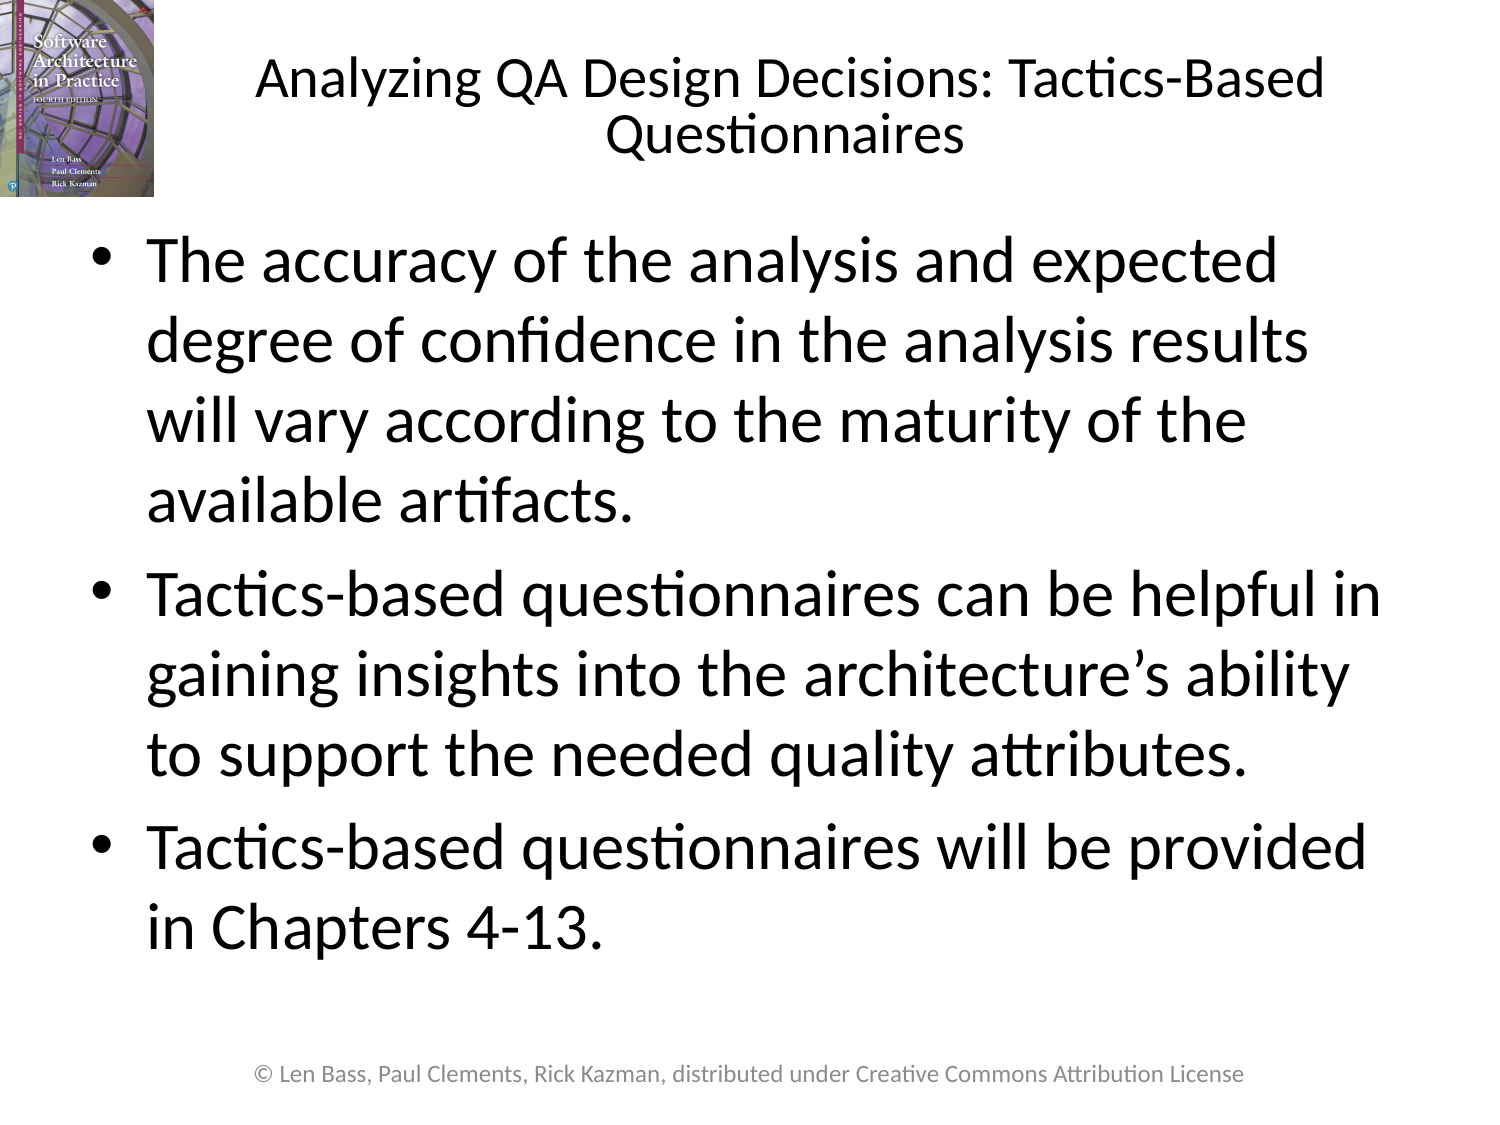

# Analyzing QA Design Decisions: Tactics-Based Questionnaires
The accuracy of the analysis and expected degree of confidence in the analysis results will vary according to the maturity of the available artifacts.
Tactics-based questionnaires can be helpful in gaining insights into the architecture’s ability to support the needed quality attributes.
Tactics-based questionnaires will be provided in Chapters 4-13.

© Len Bass, Paul Clements, Rick Kazman, distributed under Creative Commons Attribution License